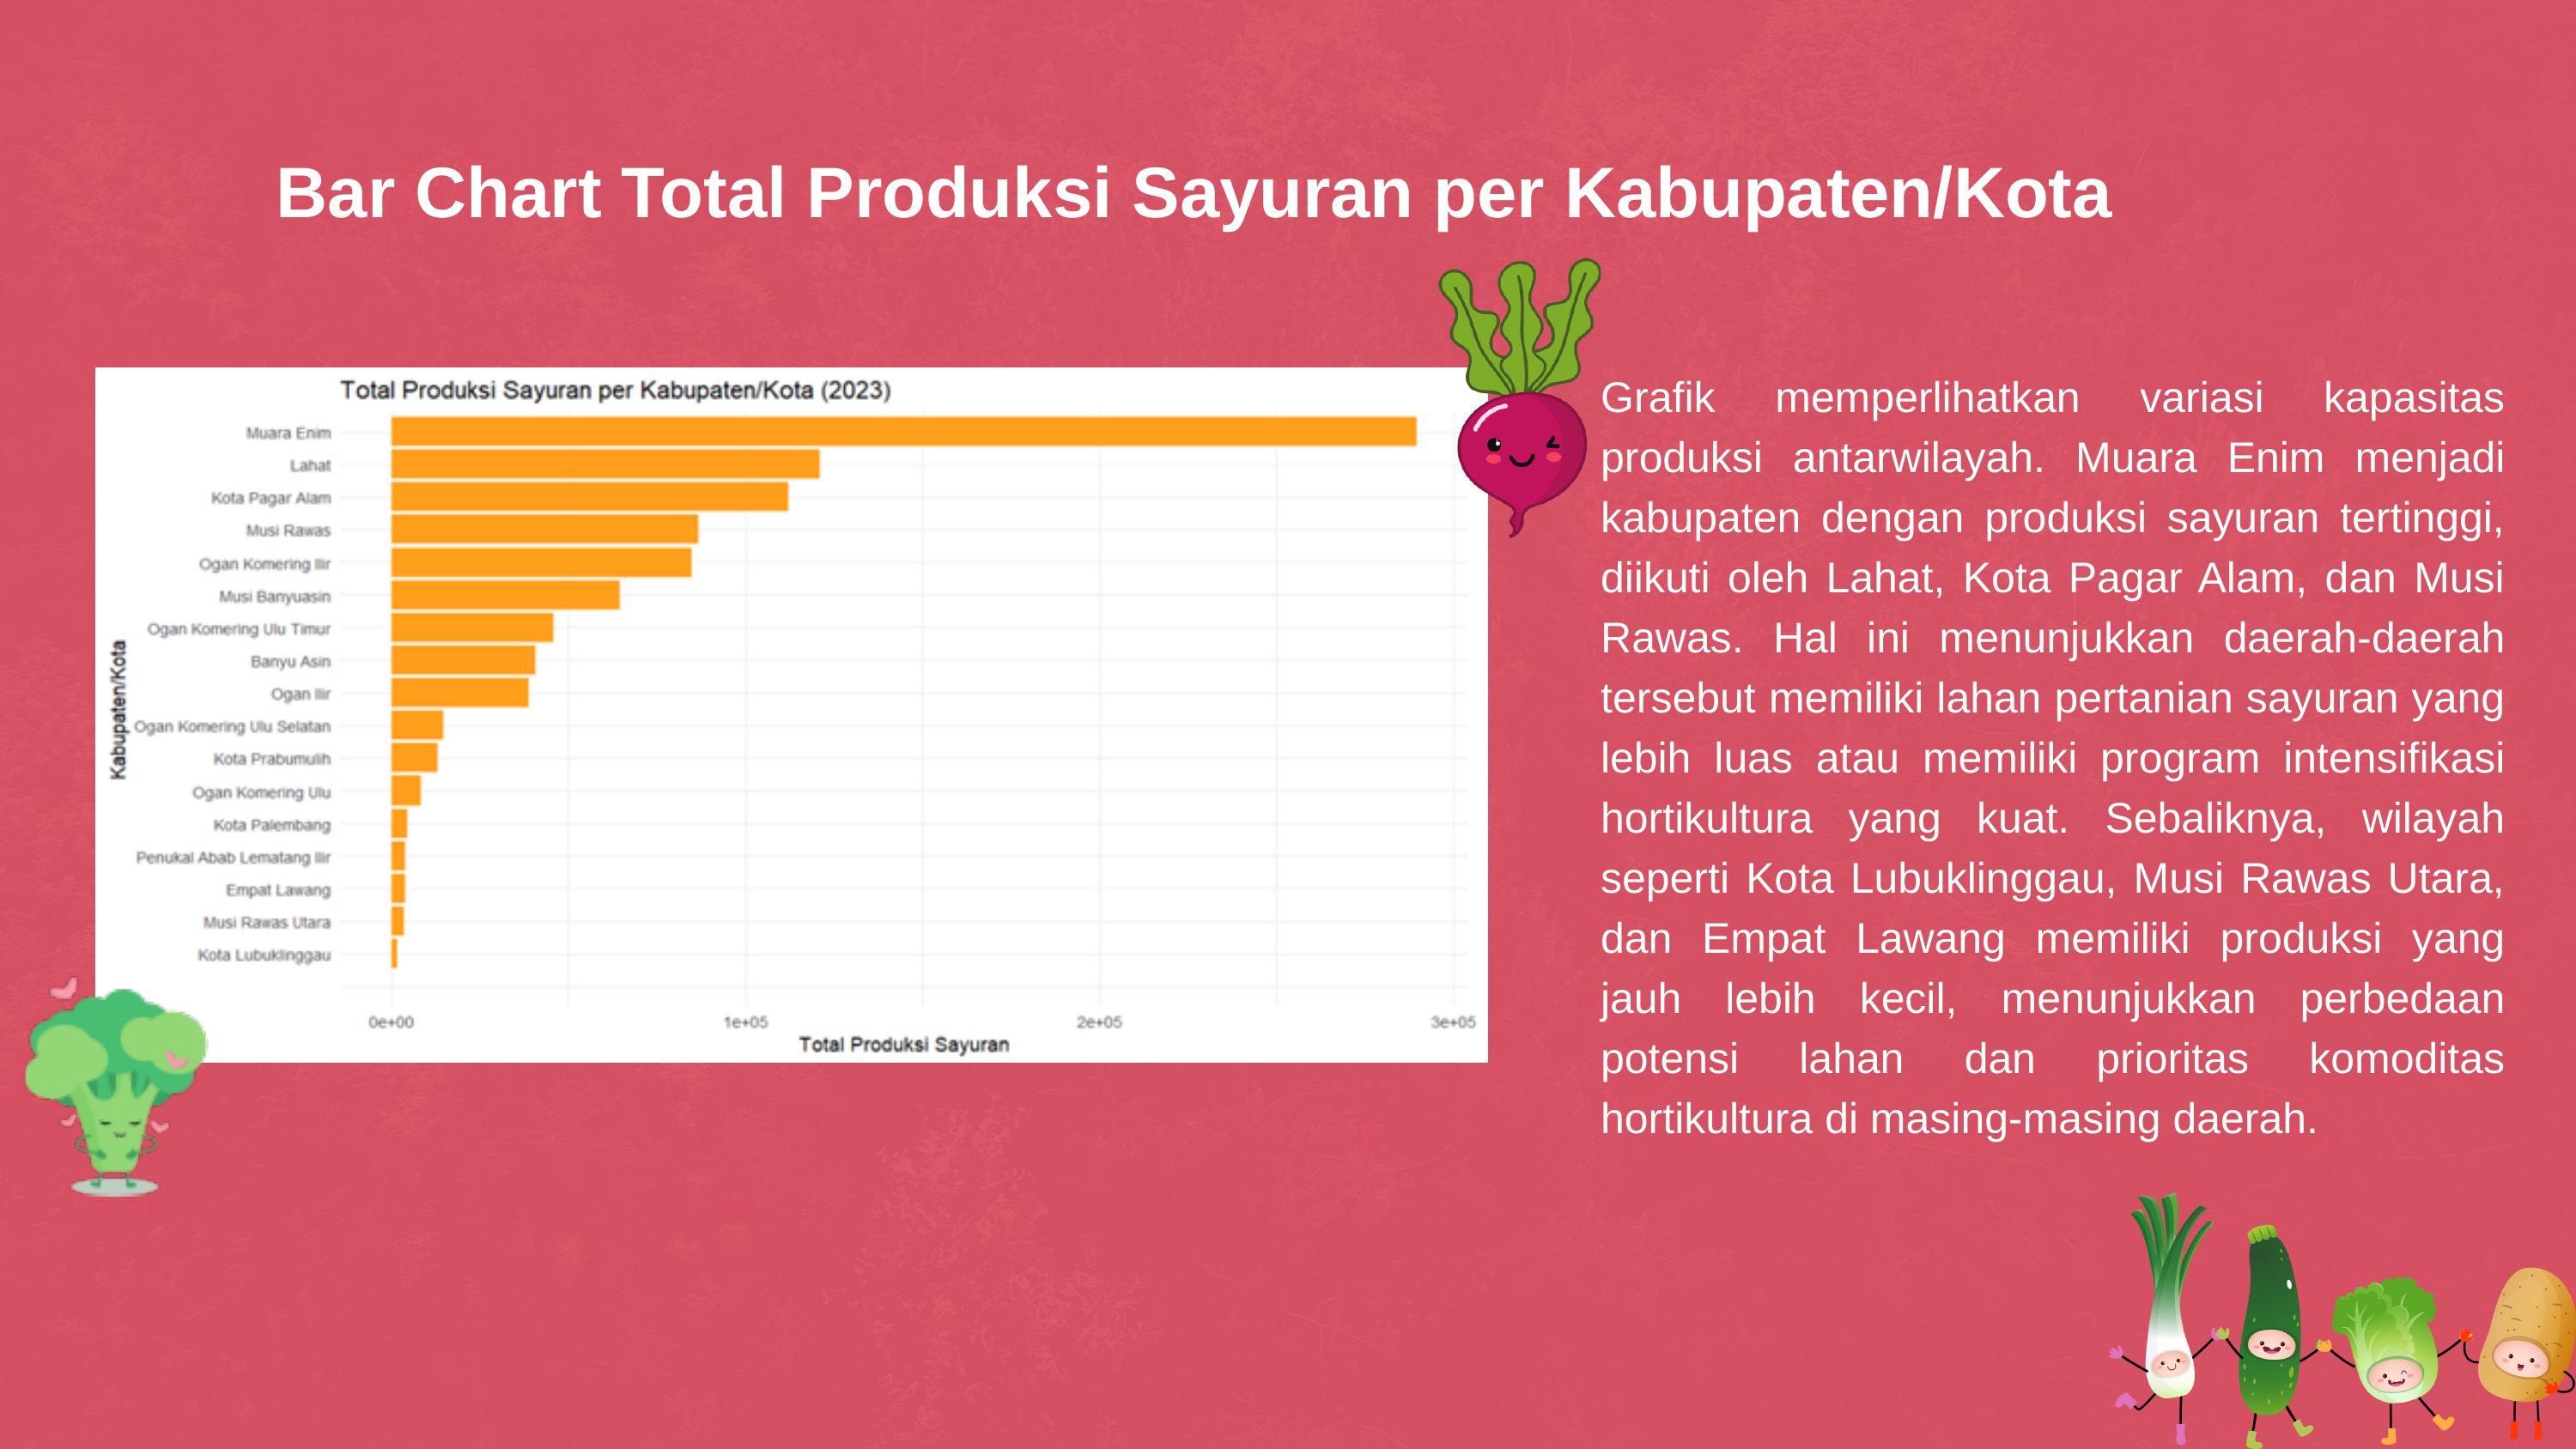

Bar Chart Total Produksi Sayuran per Kabupaten/Kota

Grafik memperlihatkan variasi kapasitas produksi antarwilayah. Muara Enim menjadi kabupaten dengan produksi sayuran tertinggi, diikuti oleh Lahat, Kota Pagar Alam, dan Musi Rawas. Hal ini menunjukkan daerah-daerah tersebut memiliki lahan pertanian sayuran yang lebih luas atau memiliki program intensifikasi hortikultura yang kuat. Sebaliknya, wilayah seperti Kota Lubuklinggau, Musi Rawas Utara, dan Empat Lawang memiliki produksi yang jauh lebih kecil, menunjukkan perbedaan potensi lahan dan prioritas komoditas hortikultura di masing-masing daerah.